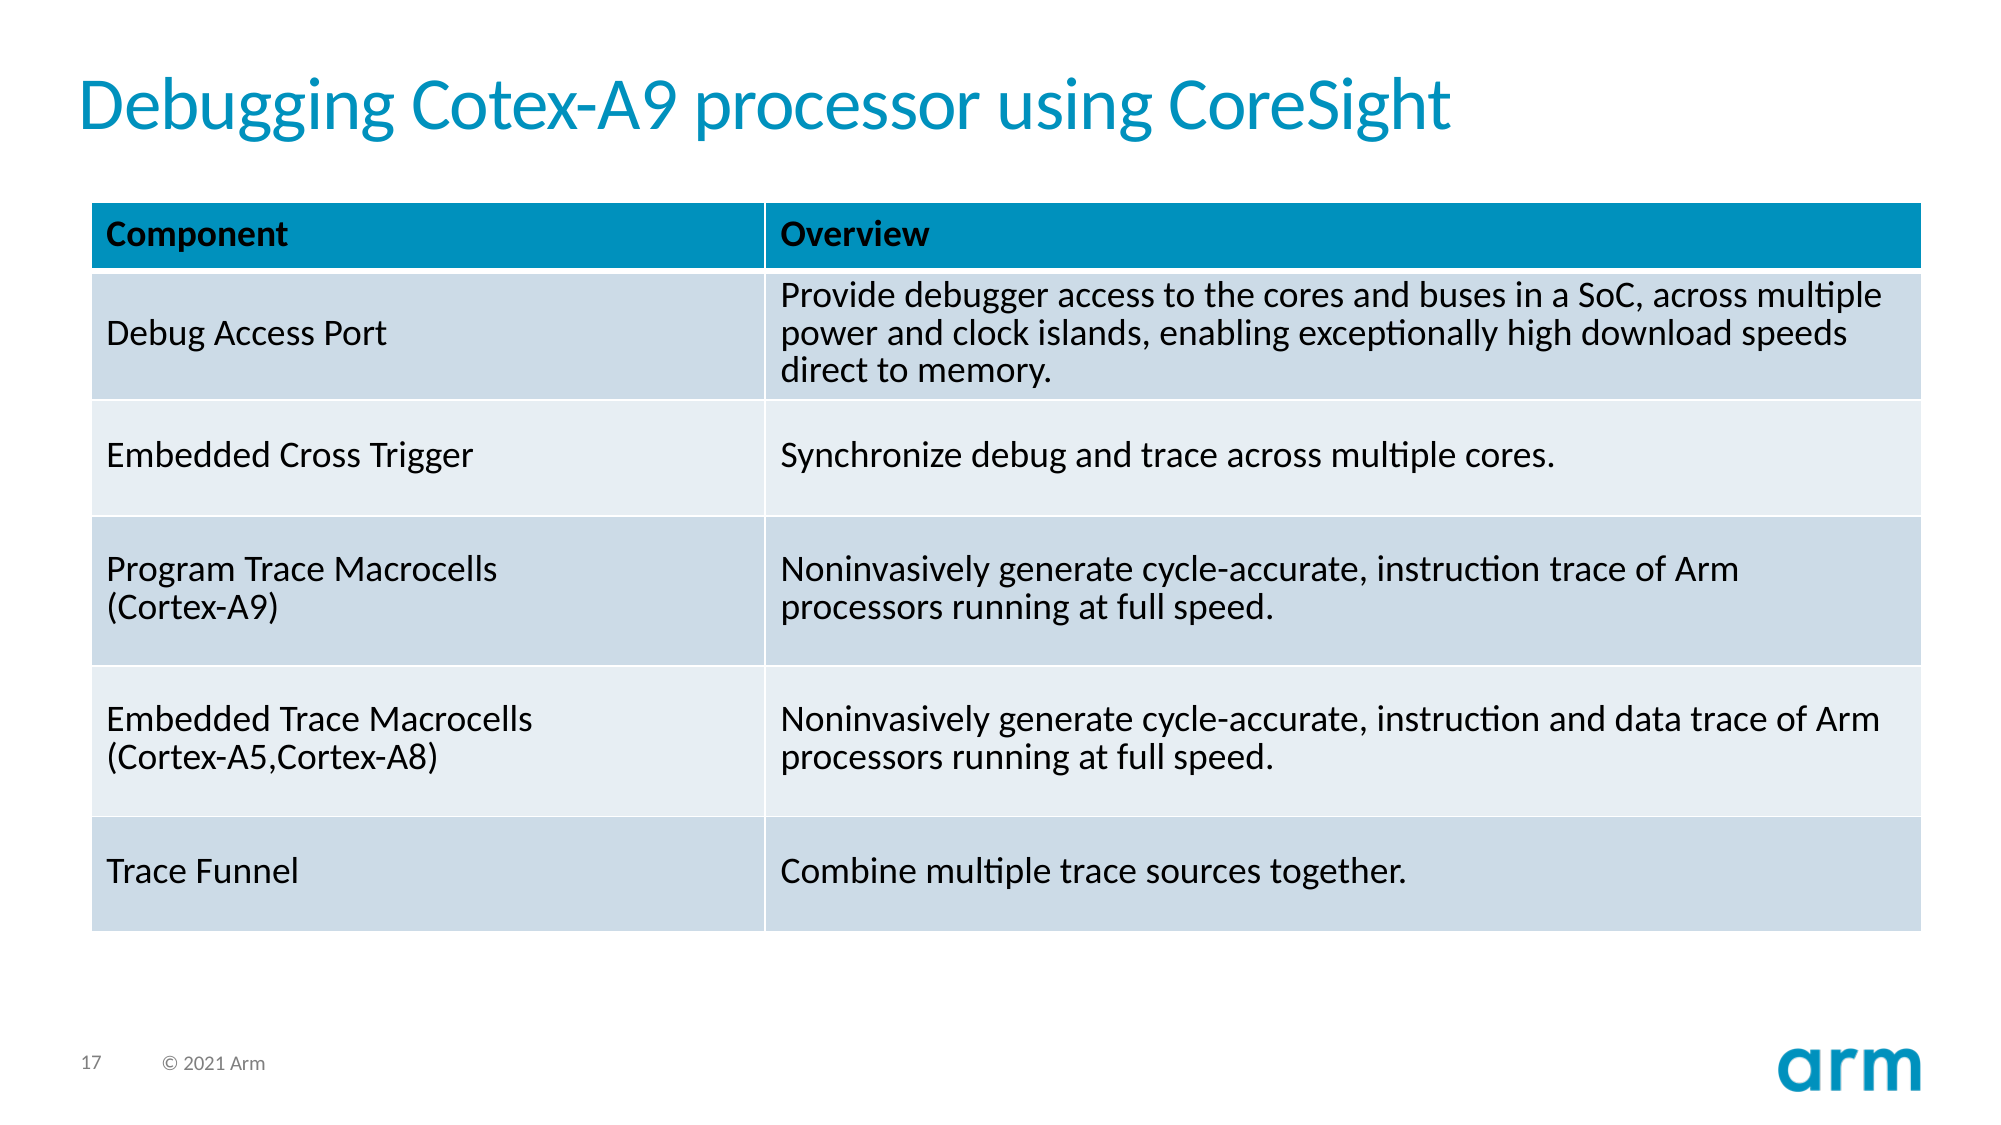

# Debugging Cotex-A9 processor using CoreSight
| Component | Overview |
| --- | --- |
| Debug Access Port | Provide debugger access to the cores and buses in a SoC, across multiple power and clock islands, enabling exceptionally high download speeds direct to memory. |
| Embedded Cross Trigger | Synchronize debug and trace across multiple cores. |
| Program Trace Macrocells  (Cortex-A9) | Noninvasively generate cycle-accurate, instruction trace of Arm processors running at full speed. |
| Embedded Trace Macrocells  (Cortex-A5,Cortex-A8) | Noninvasively generate cycle-accurate, instruction and data trace of Arm processors running at full speed. |
| Trace Funnel | Combine multiple trace sources together. |